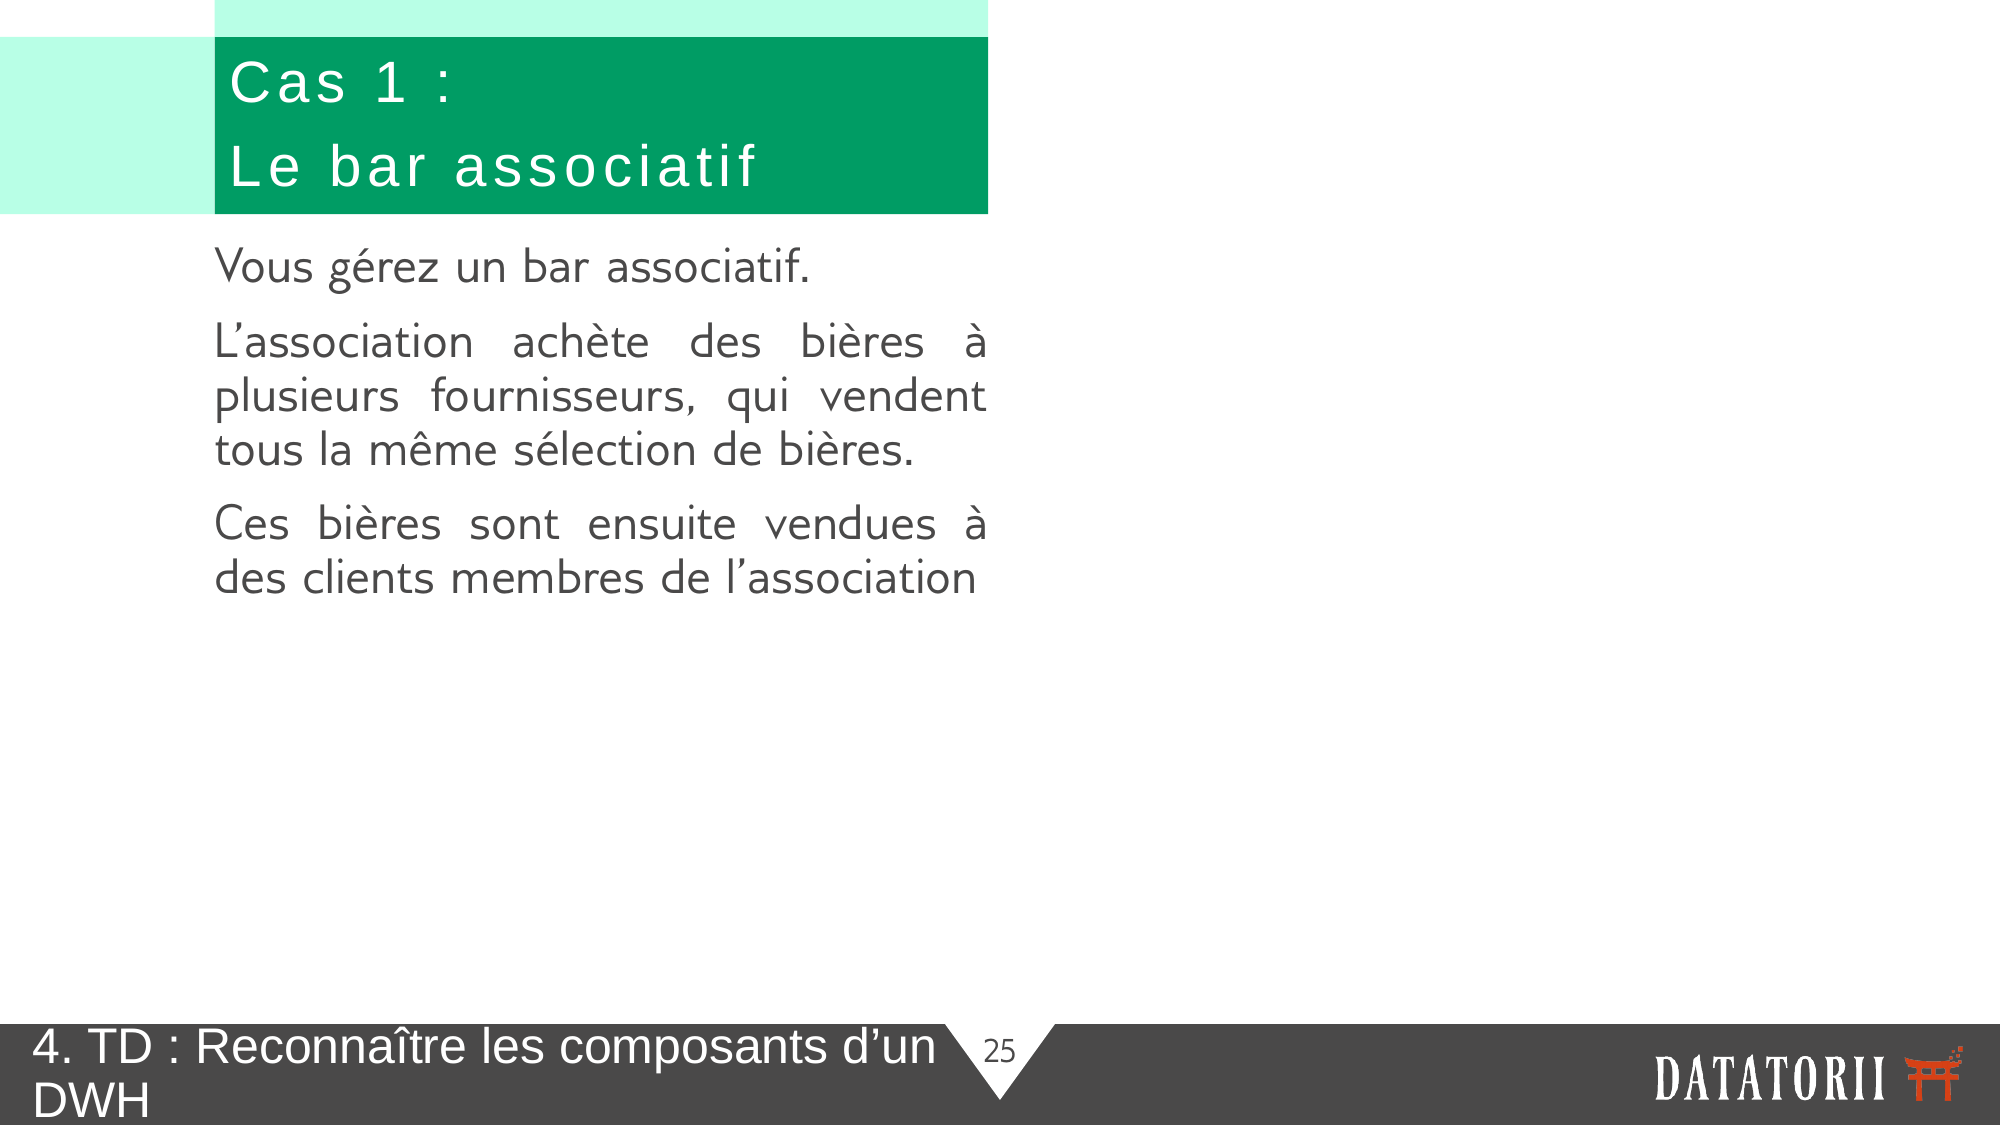

Cas 1 :
Le bar associatif
Vous gérez un bar associatif.
L’association achète des bières à plusieurs fournisseurs, qui vendent tous la même sélection de bières.
Ces bières sont ensuite vendues à des clients membres de l’association
4. TD : Reconnaître les composants d’un DWH